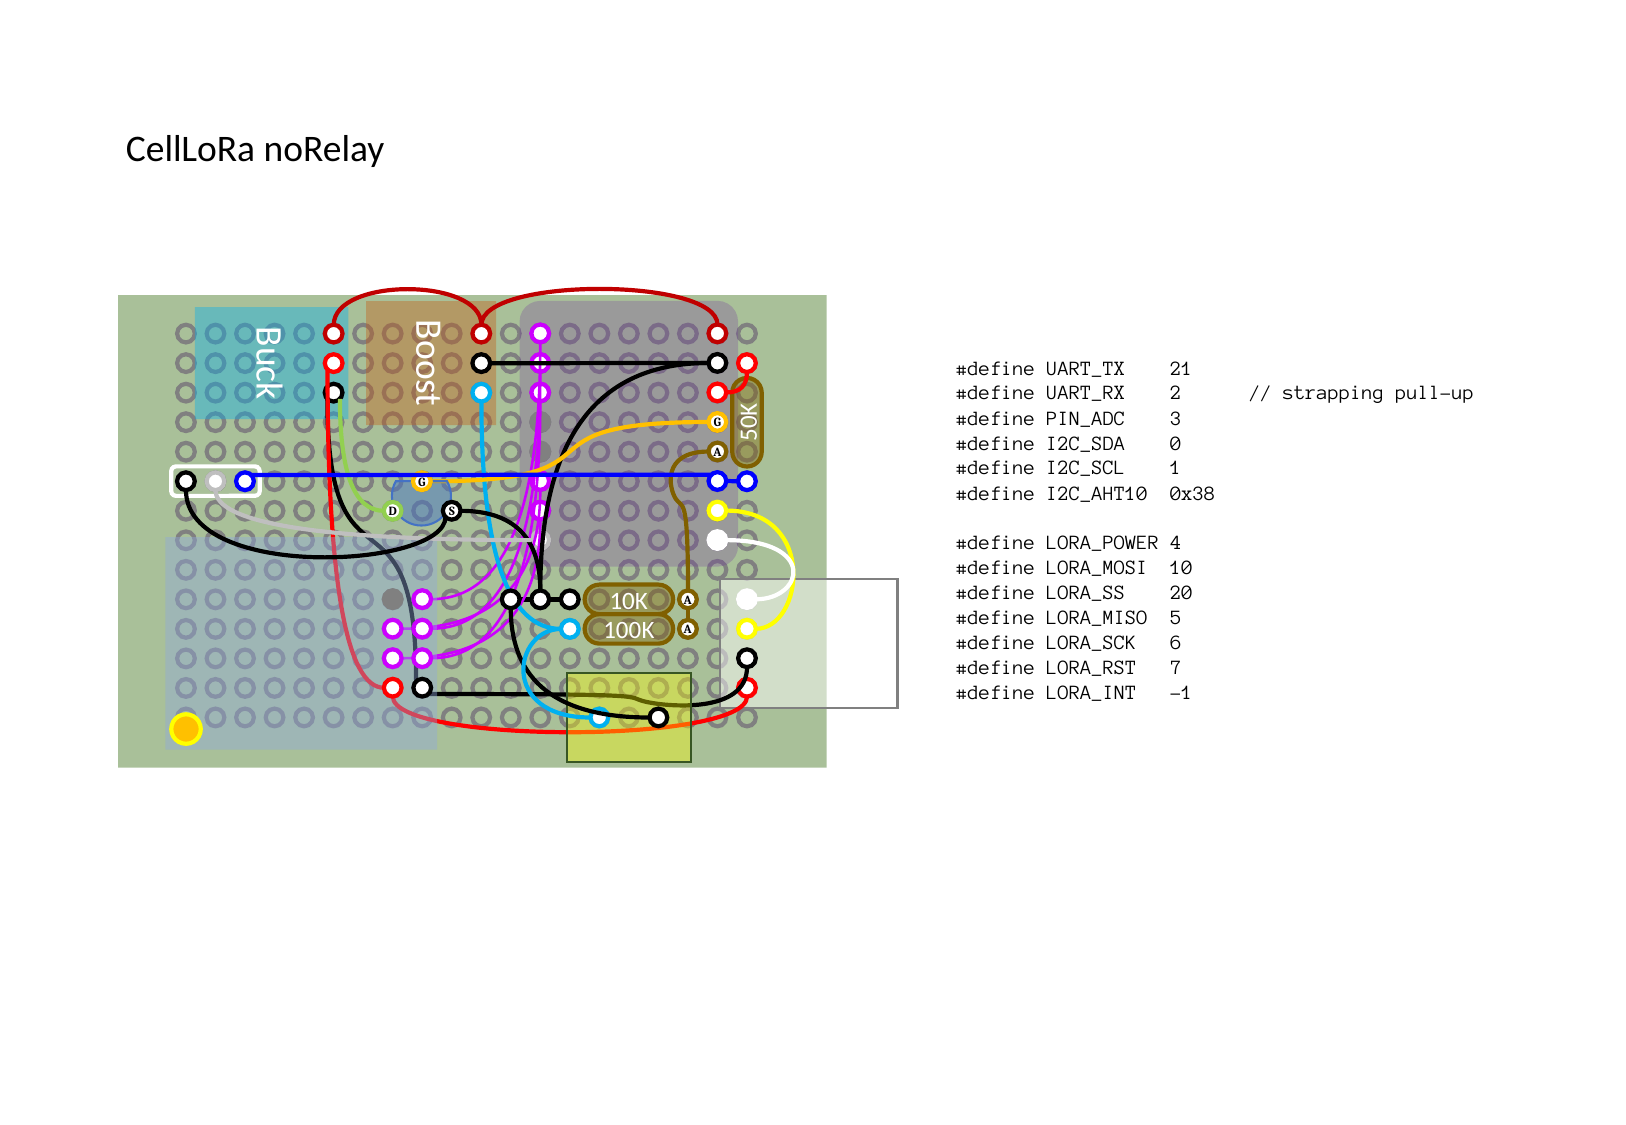

CellLoRa noRelay

G

A

Boost

Buck

50K

G
D
S

10K

A

100K

A

#define UART_TX    21
#define UART_RX    2      // strapping pull-up
#define PIN_ADC    3
#define I2C_SDA    0
#define I2C_SCL    1
#define I2C_AHT10  0x38

#define LORA_POWER 4
#define LORA_MOSI  10
#define LORA_SS    20
#define LORA_MISO  5
#define LORA_SCK   6
#define LORA_RST   7
#define LORA_INT   -1